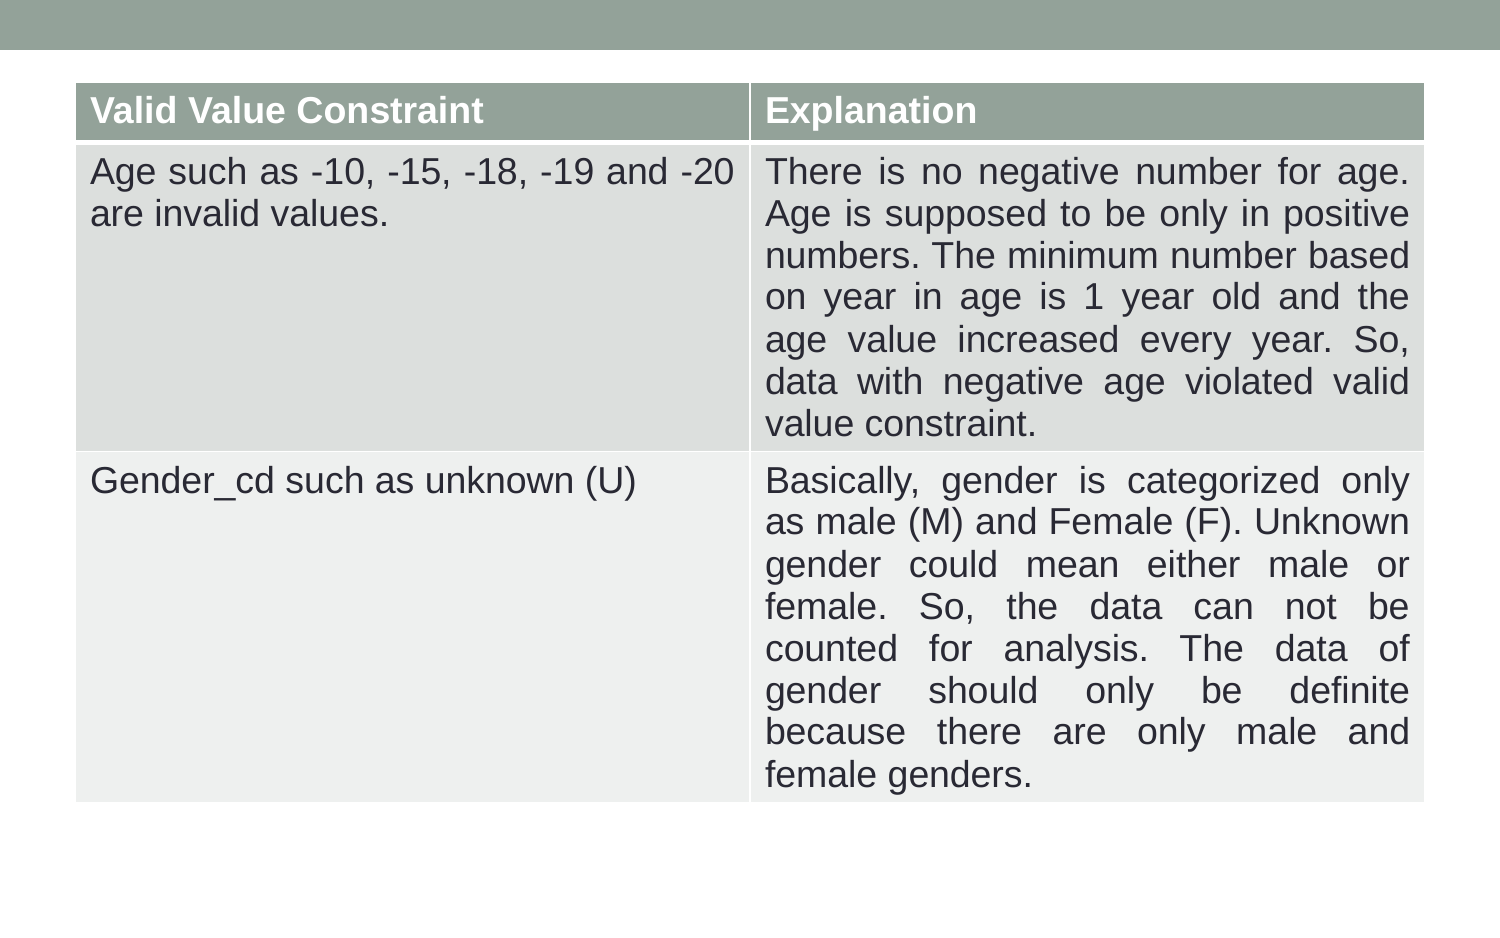

| Valid Value Constraint | Explanation |
| --- | --- |
| Age such as -10, -15, -18, -19 and -20 are invalid values. | There is no negative number for age. Age is supposed to be only in positive numbers. The minimum number based on year in age is 1 year old and the age value increased every year. So, data with negative age violated valid value constraint. |
| Gender\_cd such as unknown (U) | Basically, gender is categorized only as male (M) and Female (F). Unknown gender could mean either male or female. So, the data can not be counted for analysis. The data of gender should only be definite because there are only male and female genders. |